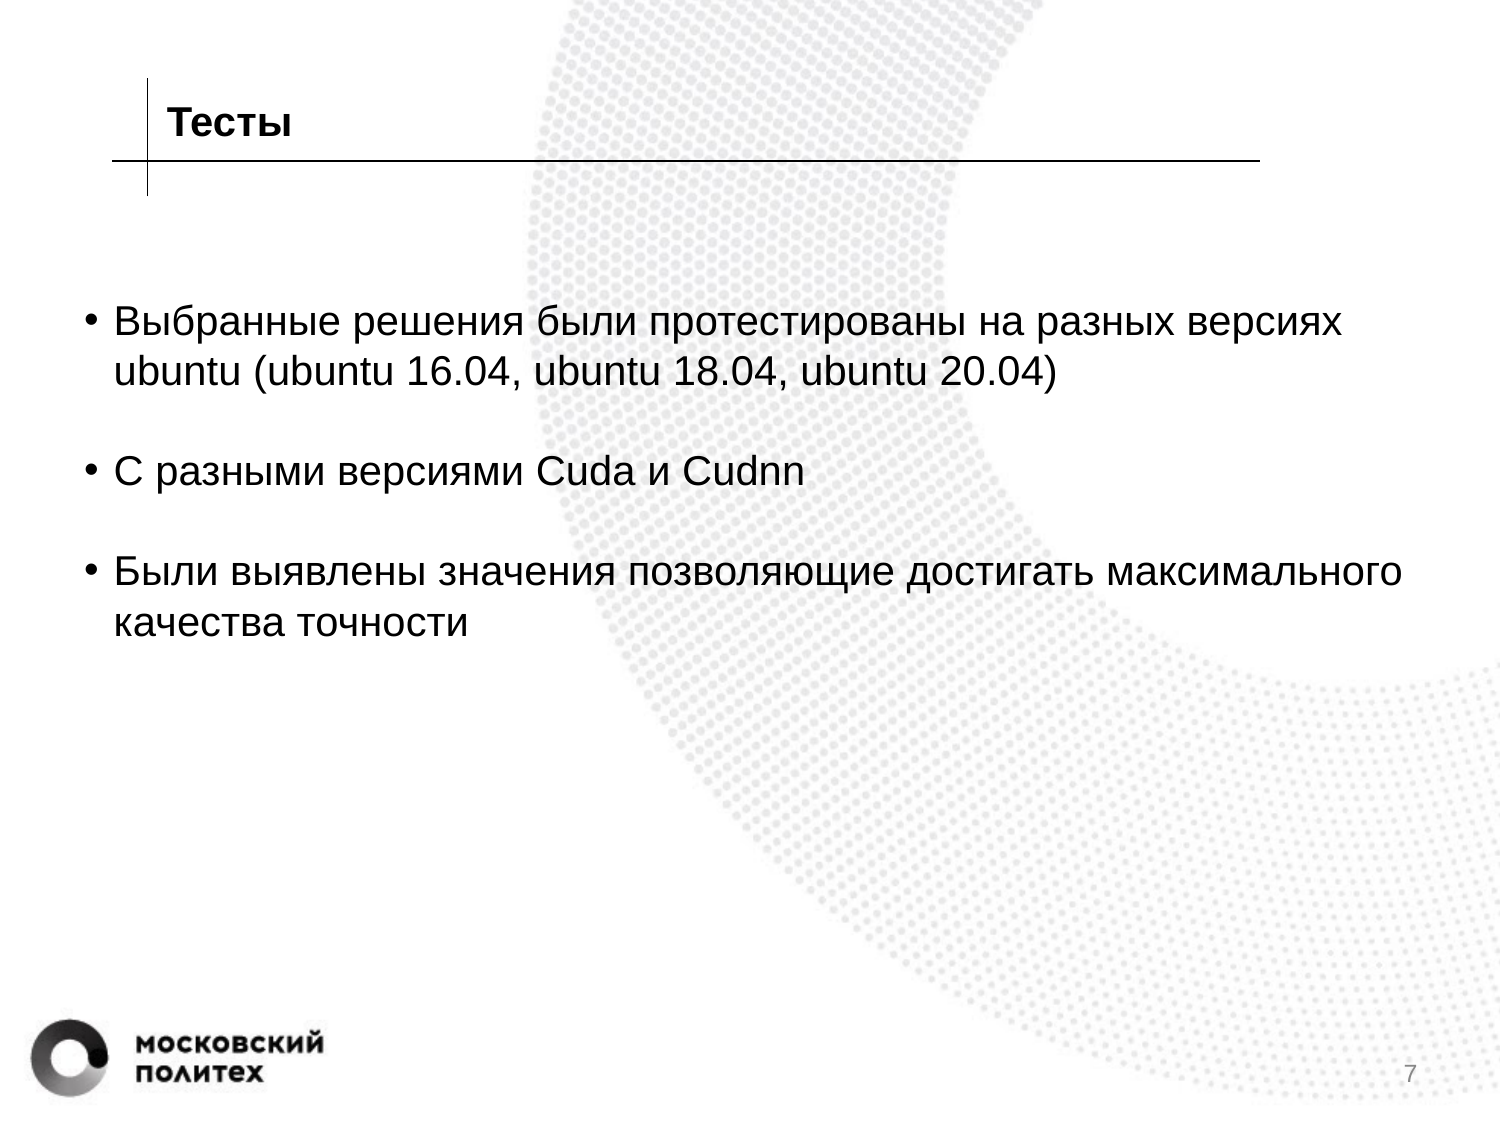

Тесты
Выбранные решения были протестированы на разных версиях ubuntu (ubuntu 16.04, ubuntu 18.04, ubuntu 20.04)

С разными версиями Cuda и Cudnn

Были выявлены значения позволяющие достигать максимального качества точности

7